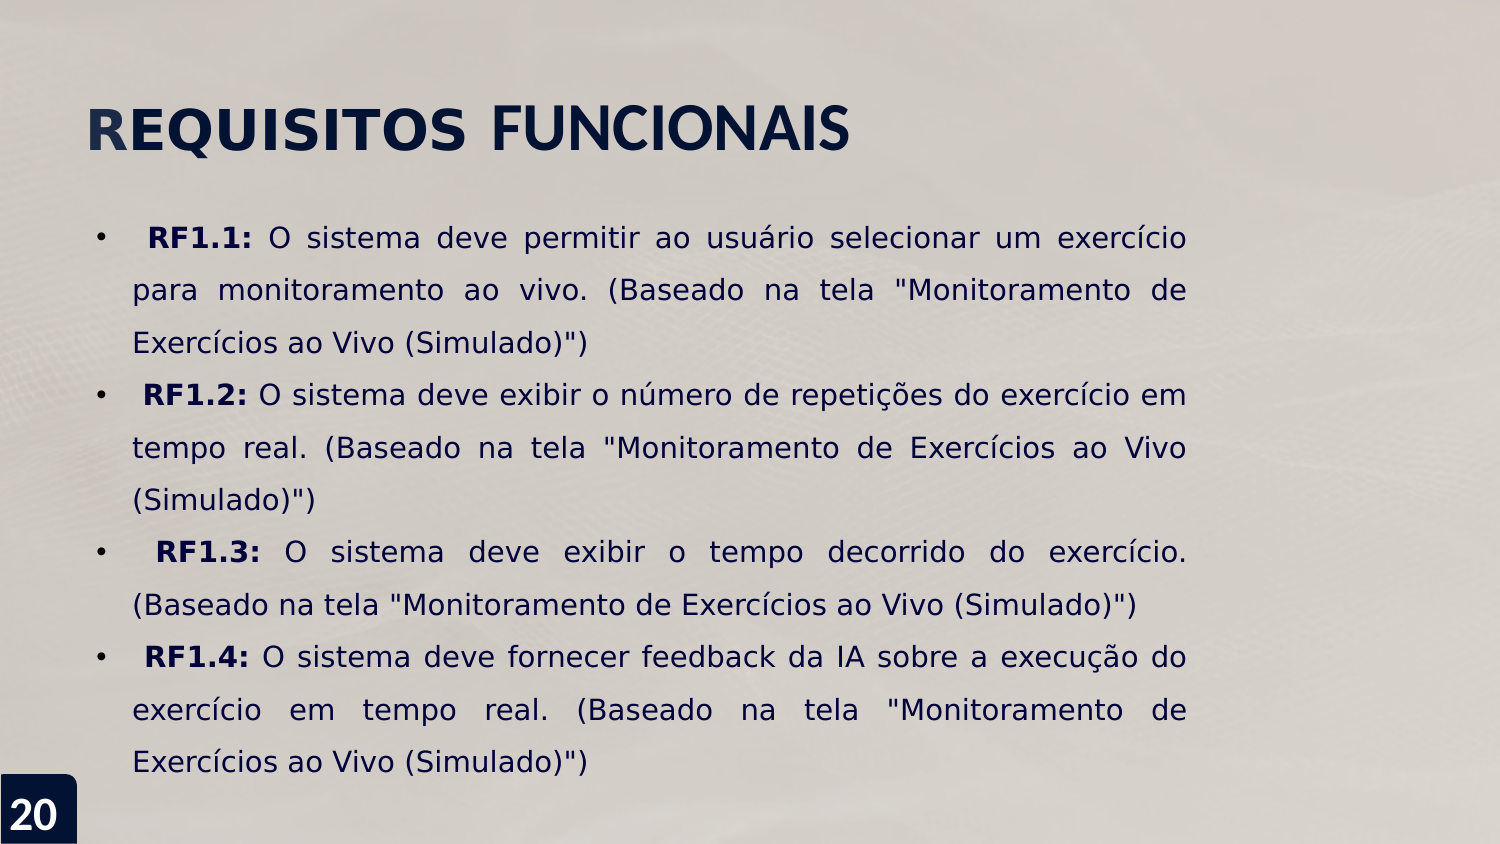

# REQUISITOS FUNCIONAIS
 RF1.1: O sistema deve permitir ao usuário selecionar um exercício para monitoramento ao vivo. (Baseado na tela "Monitoramento de Exercícios ao Vivo (Simulado)")
 RF1.2: O sistema deve exibir o número de repetições do exercício em tempo real. (Baseado na tela "Monitoramento de Exercícios ao Vivo (Simulado)")
 RF1.3: O sistema deve exibir o tempo decorrido do exercício. (Baseado na tela "Monitoramento de Exercícios ao Vivo (Simulado)")
 RF1.4: O sistema deve fornecer feedback da IA sobre a execução do exercício em tempo real. (Baseado na tela "Monitoramento de Exercícios ao Vivo (Simulado)")

20